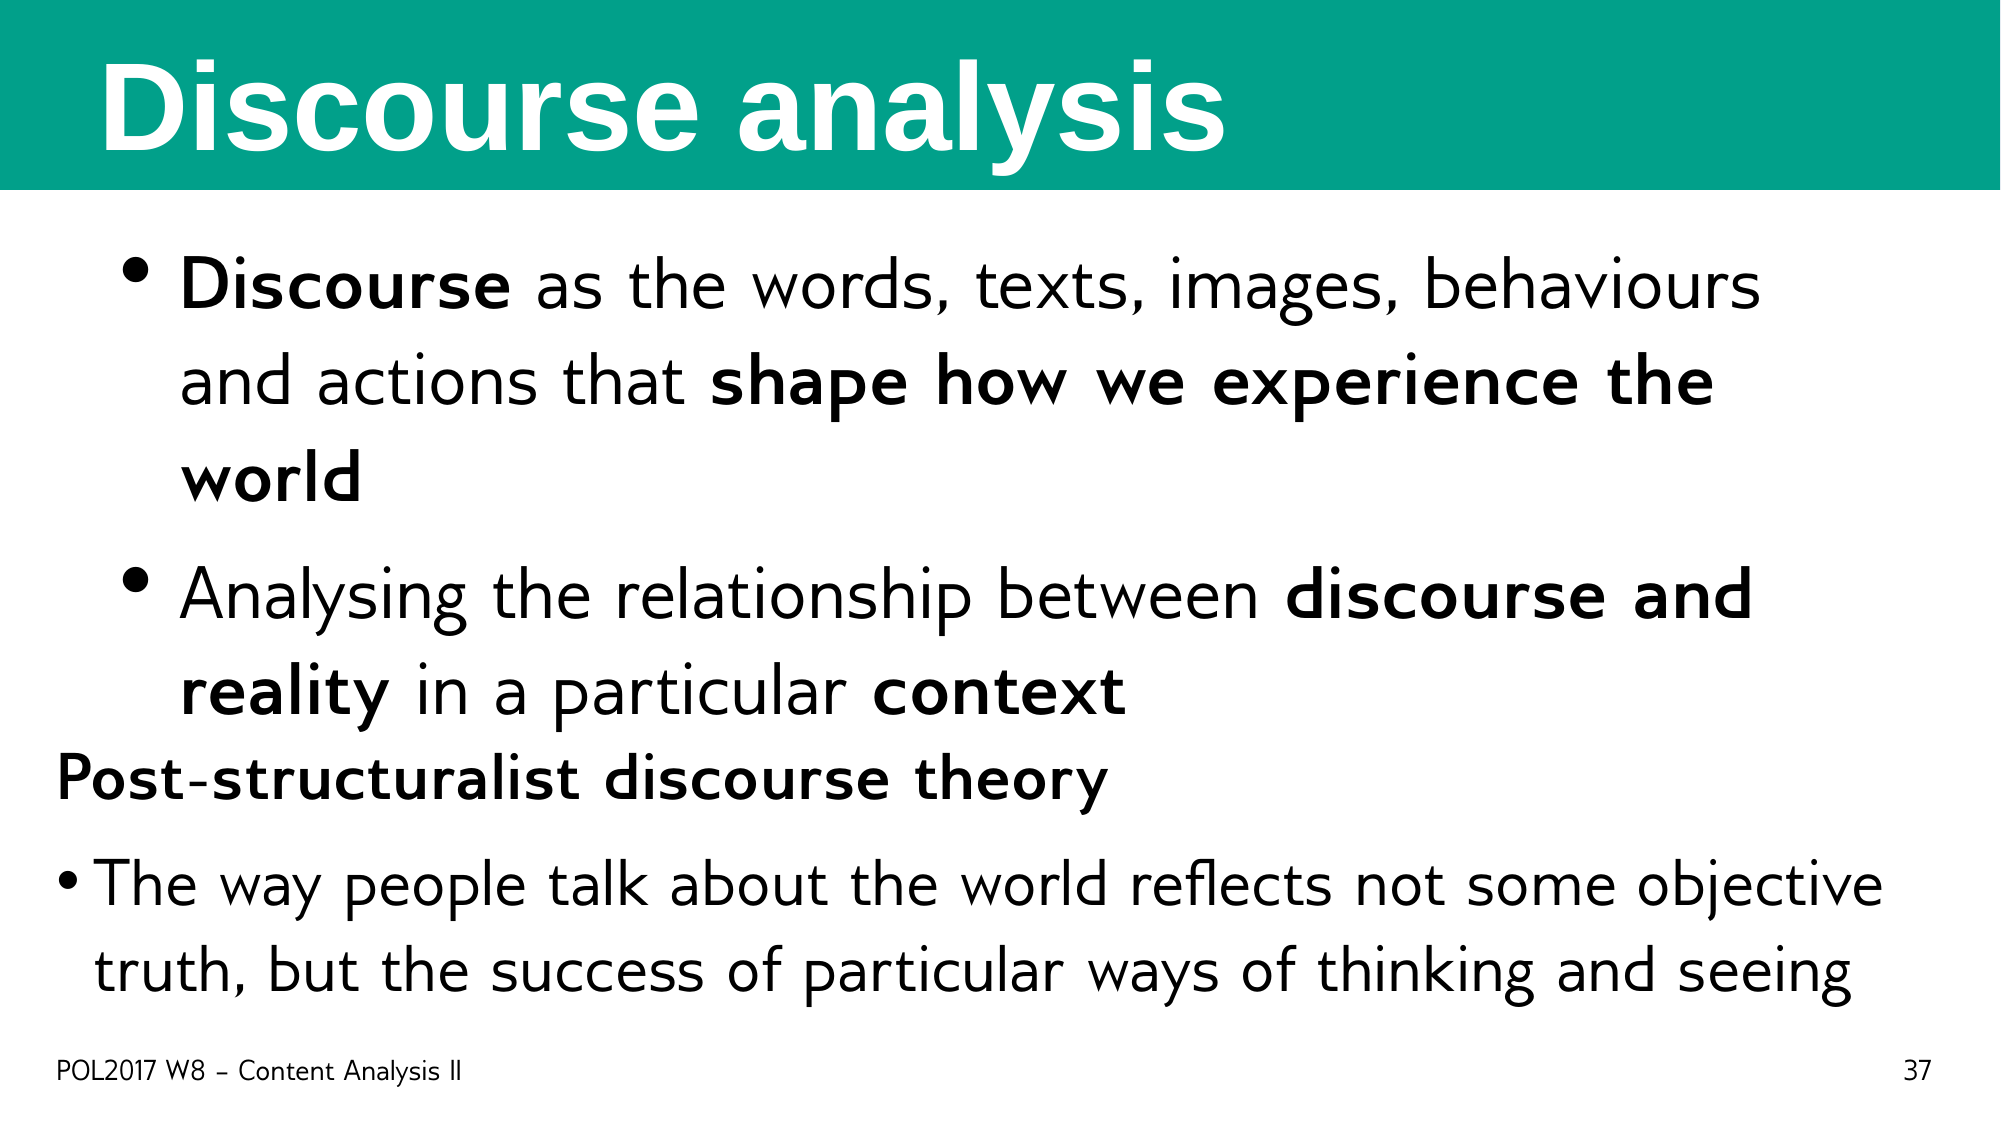

# Discourse analysis
Discourse as the words, texts, images, behaviours and actions that shape how we experience the world
Analysing the relationship between discourse and reality in a particular context

Post-structuralist discourse theory
The way people talk about the world reflects not some objective truth, but the success of particular ways of thinking and seeing
POL2017 W8 – Content Analysis II
37